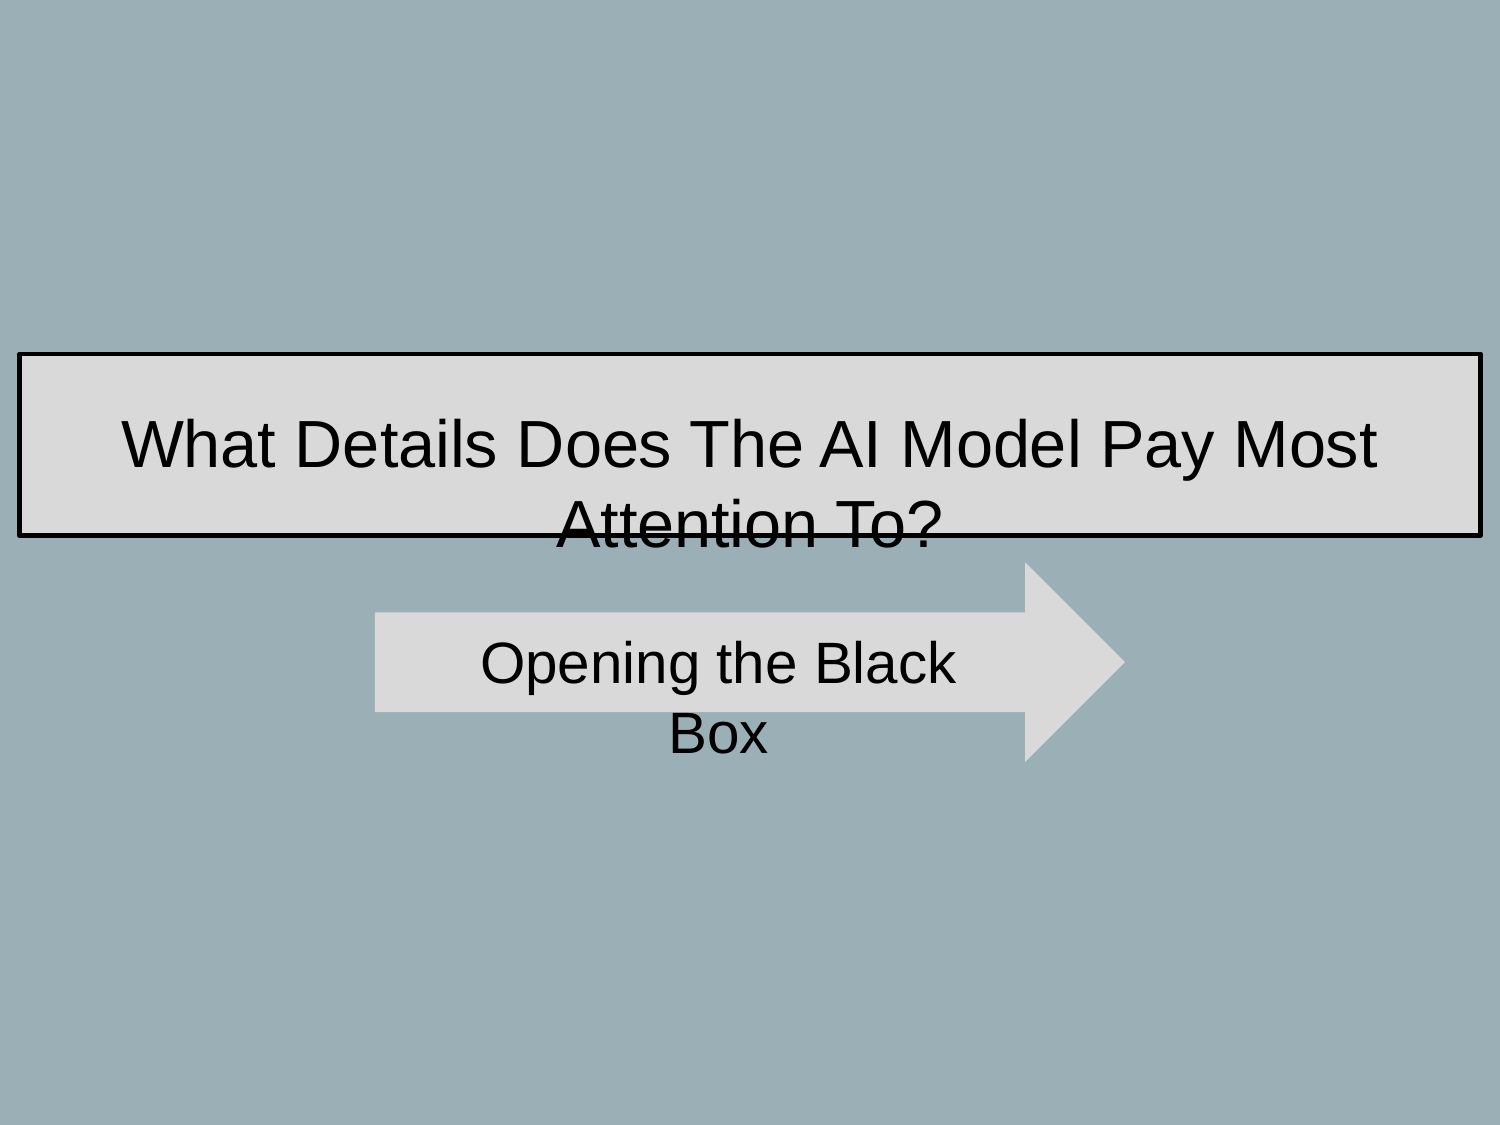

What Details Does The AI Model Pay Most Attention To?

Opening the Black Box